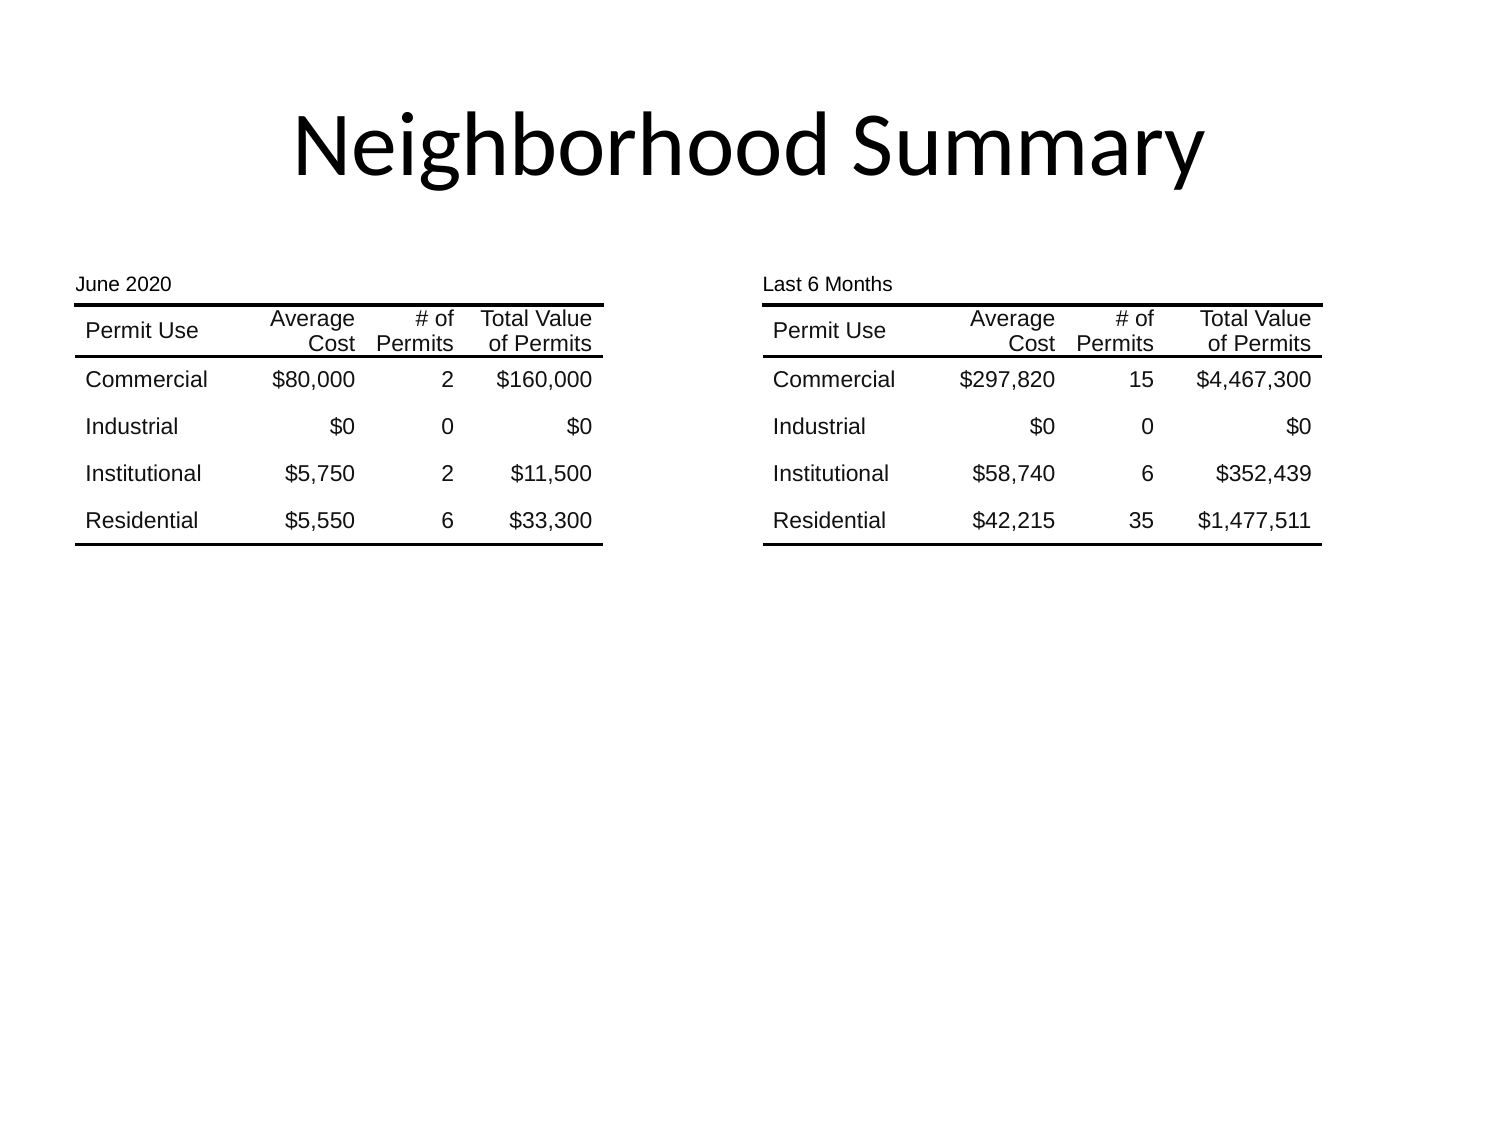

# Neighborhood Summary
| June 2020 | June 2020 | June 2020 | June 2020 |
| --- | --- | --- | --- |
| Permit Use | Average Cost | # of Permits | Total Value of Permits |
| Commercial | $80,000 | 2 | $160,000 |
| Industrial | $0 | 0 | $0 |
| Institutional | $5,750 | 2 | $11,500 |
| Residential | $5,550 | 6 | $33,300 |
| Last 6 Months | Last 6 Months | Last 6 Months | Last 6 Months |
| --- | --- | --- | --- |
| Permit Use | Average Cost | # of Permits | Total Value of Permits |
| Commercial | $297,820 | 15 | $4,467,300 |
| Industrial | $0 | 0 | $0 |
| Institutional | $58,740 | 6 | $352,439 |
| Residential | $42,215 | 35 | $1,477,511 |